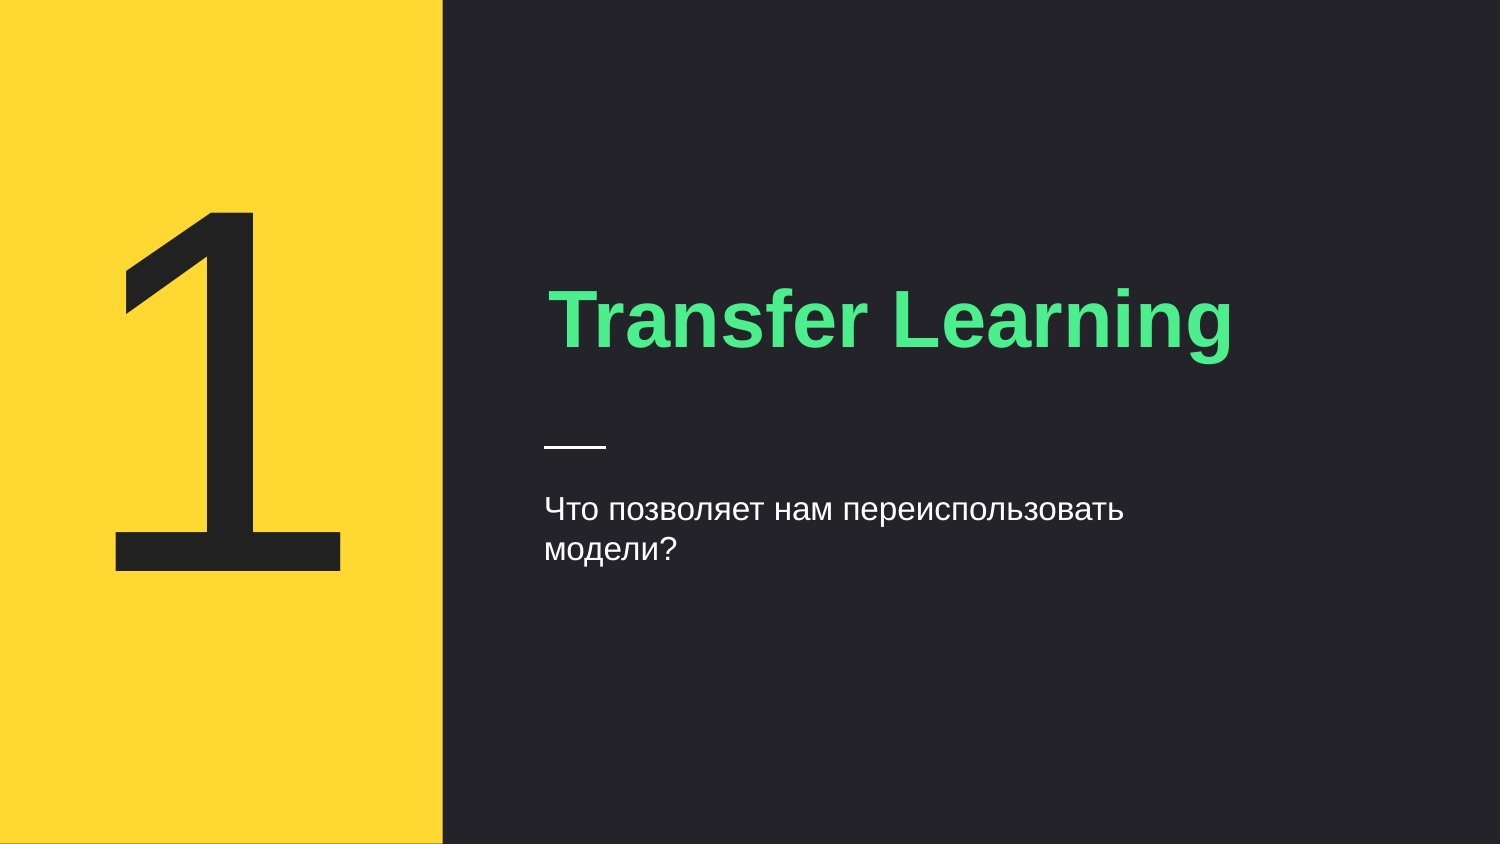

1

Transfer Learning
Что позволяет нам переиспользовать модели?